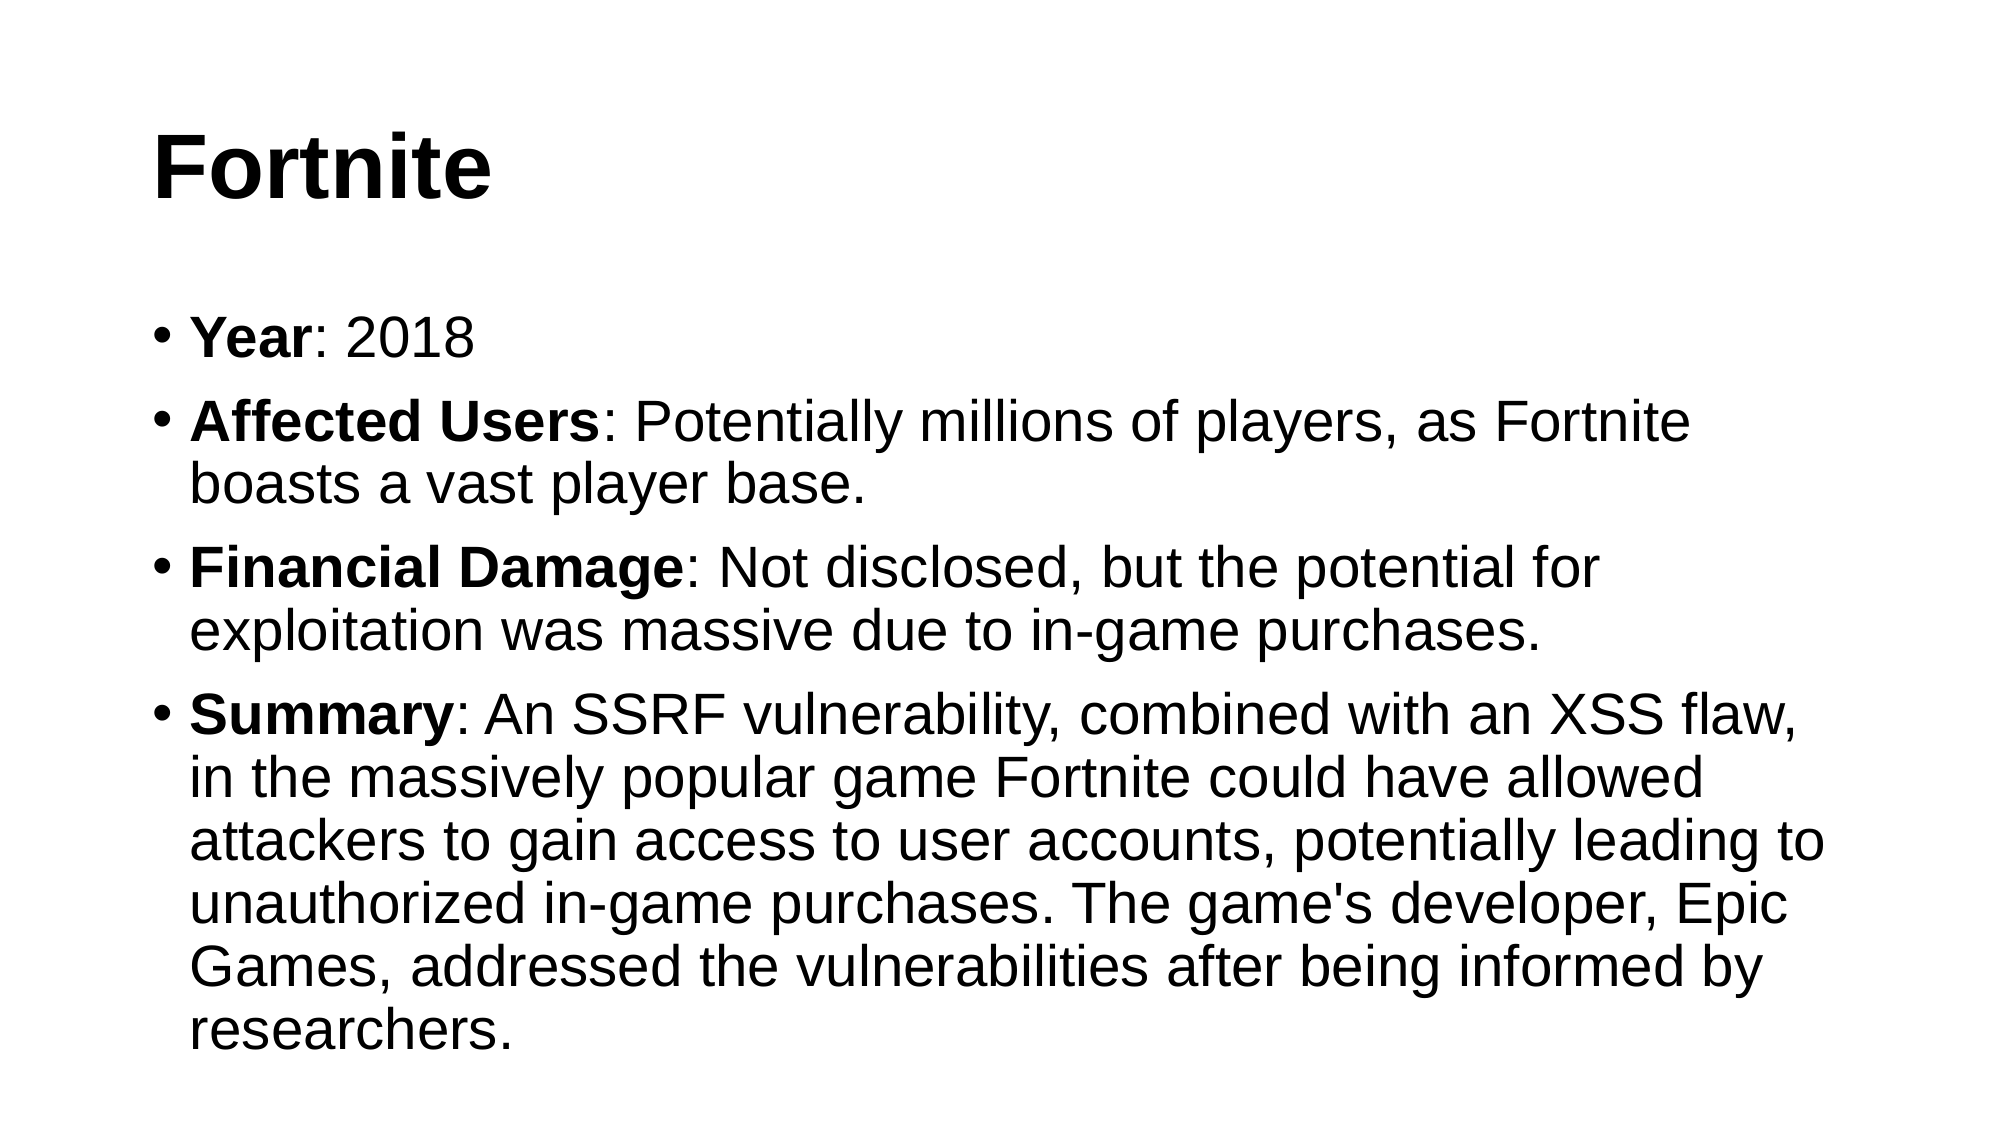

# Fortnite
Year: 2018
Affected Users: Potentially millions of players, as Fortnite boasts a vast player base.
Financial Damage: Not disclosed, but the potential for exploitation was massive due to in-game purchases.
Summary: An SSRF vulnerability, combined with an XSS flaw, in the massively popular game Fortnite could have allowed attackers to gain access to user accounts, potentially leading to unauthorized in-game purchases. The game's developer, Epic Games, addressed the vulnerabilities after being informed by researchers.